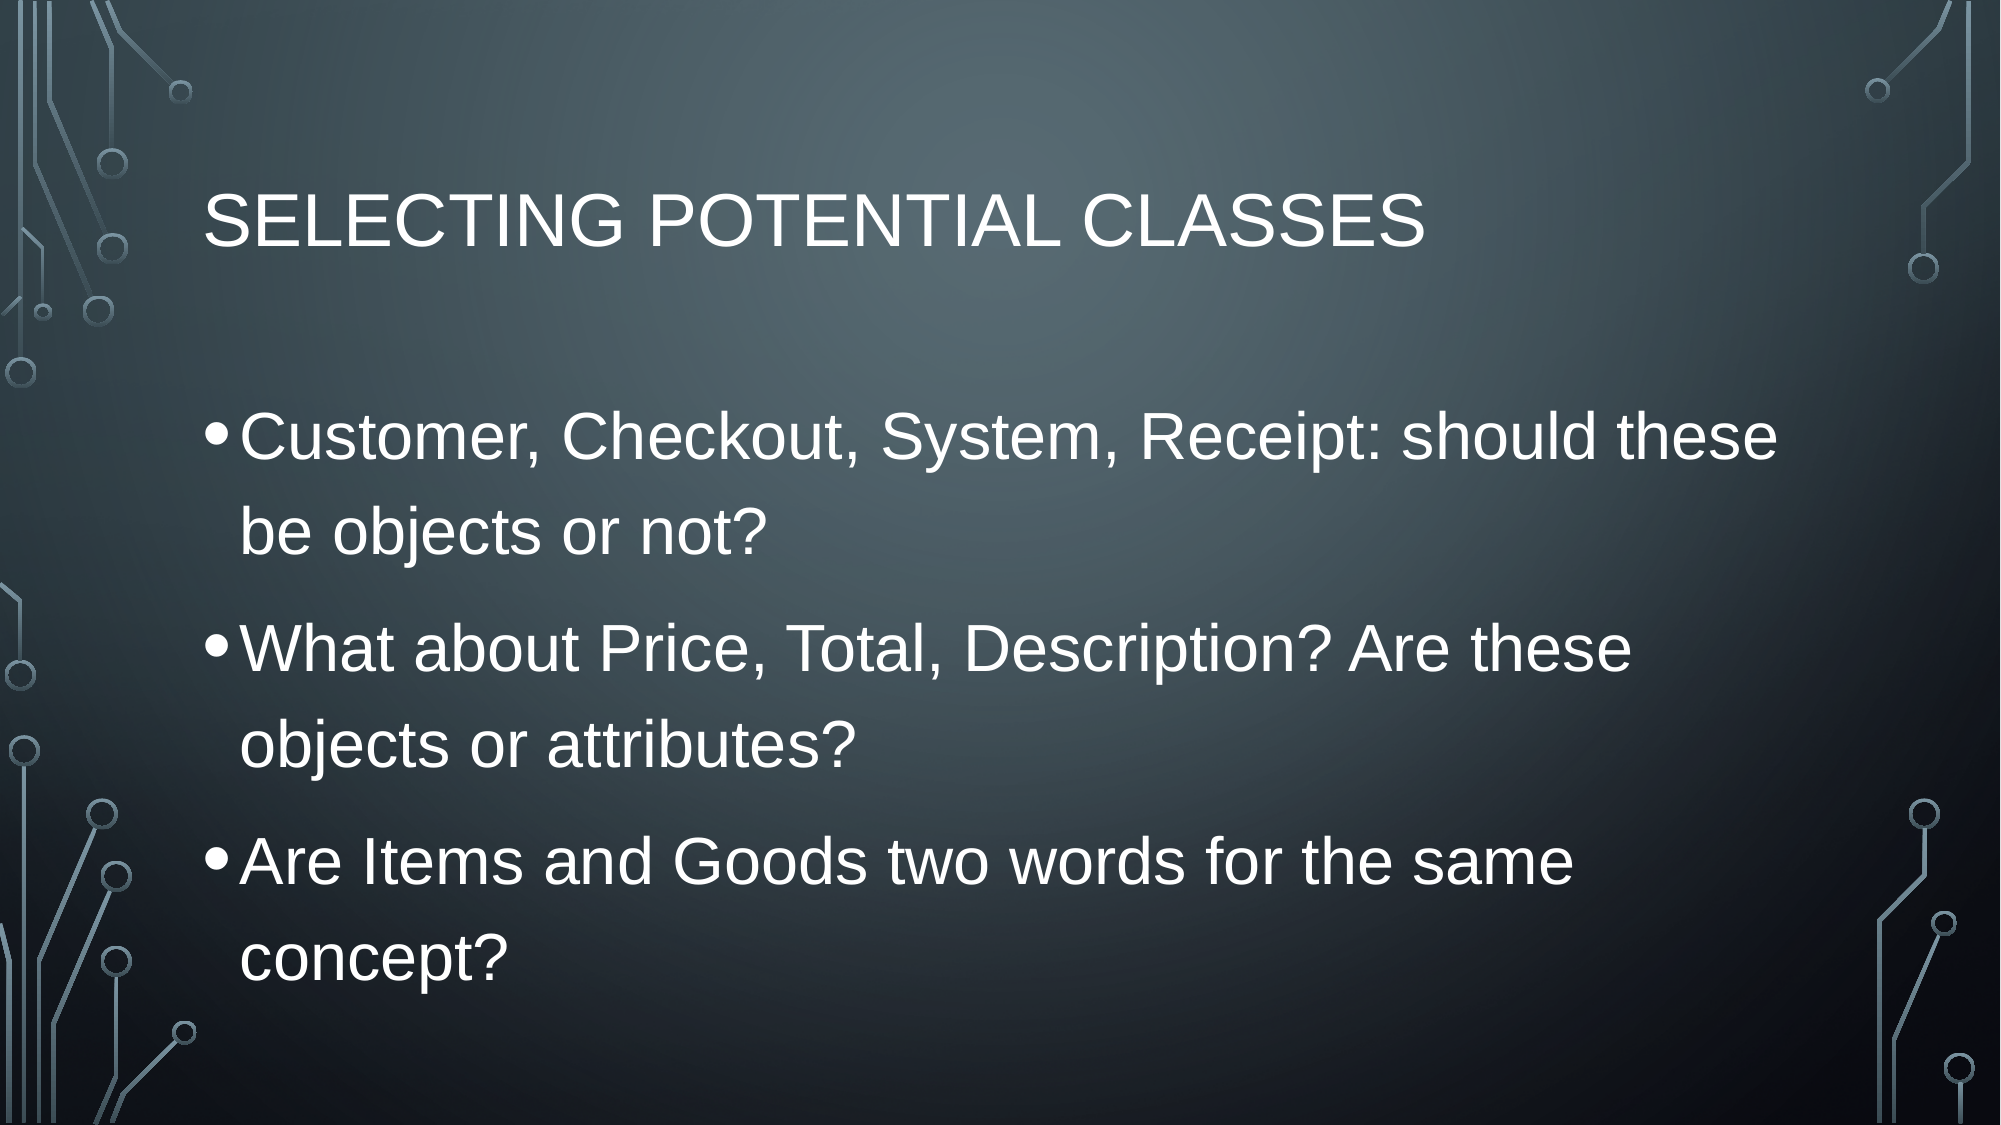

# Selecting potential classes
Customer, Checkout, System, Receipt: should these be objects or not?
What about Price, Total, Description? Are these objects or attributes?
Are Items and Goods two words for the same concept?